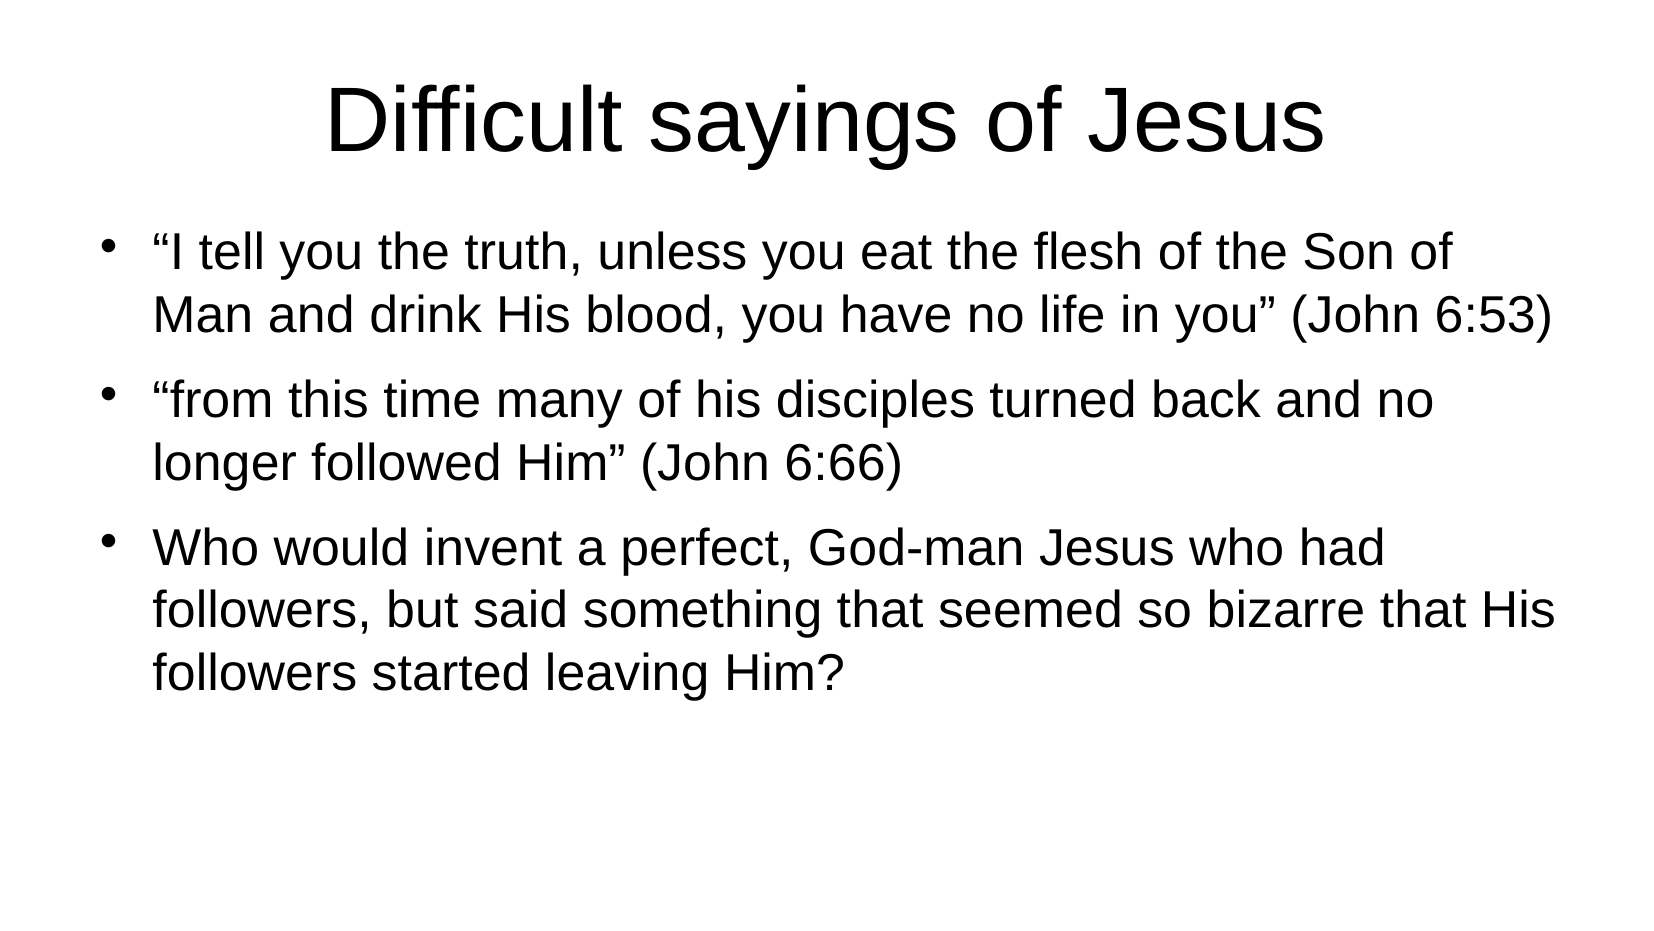

# Difficult sayings of Jesus
“I tell you the truth, unless you eat the flesh of the Son of Man and drink His blood, you have no life in you” (John 6:53)
“from this time many of his disciples turned back and no longer followed Him” (John 6:66)
Who would invent a perfect, God-man Jesus who had followers, but said something that seemed so bizarre that His followers started leaving Him?